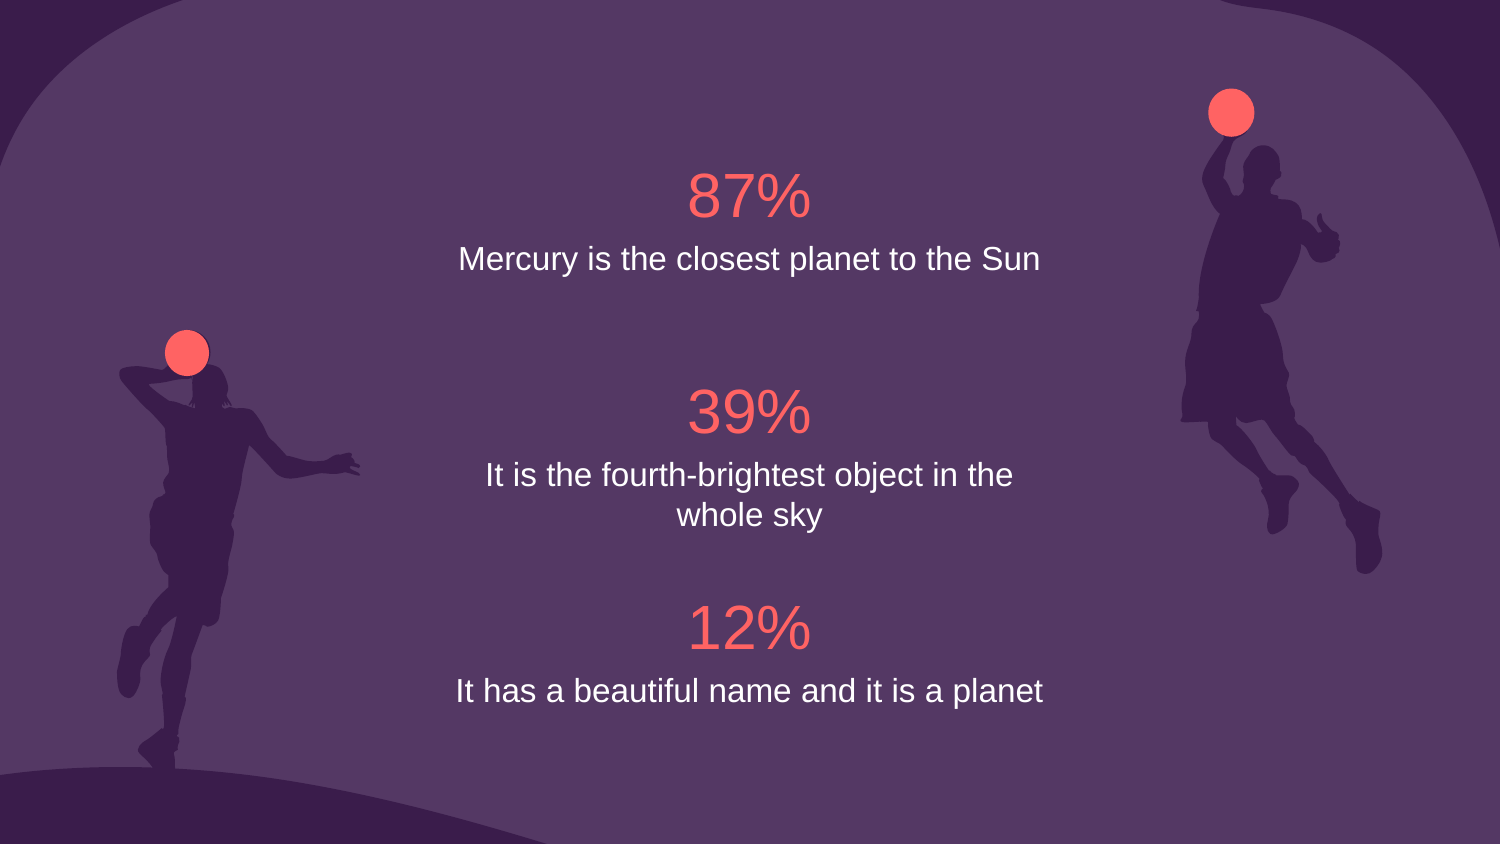

# 87%
Mercury is the closest planet to the Sun

39%
It is the fourth-brightest object in the whole sky
12%
It has a beautiful name and it is a planet